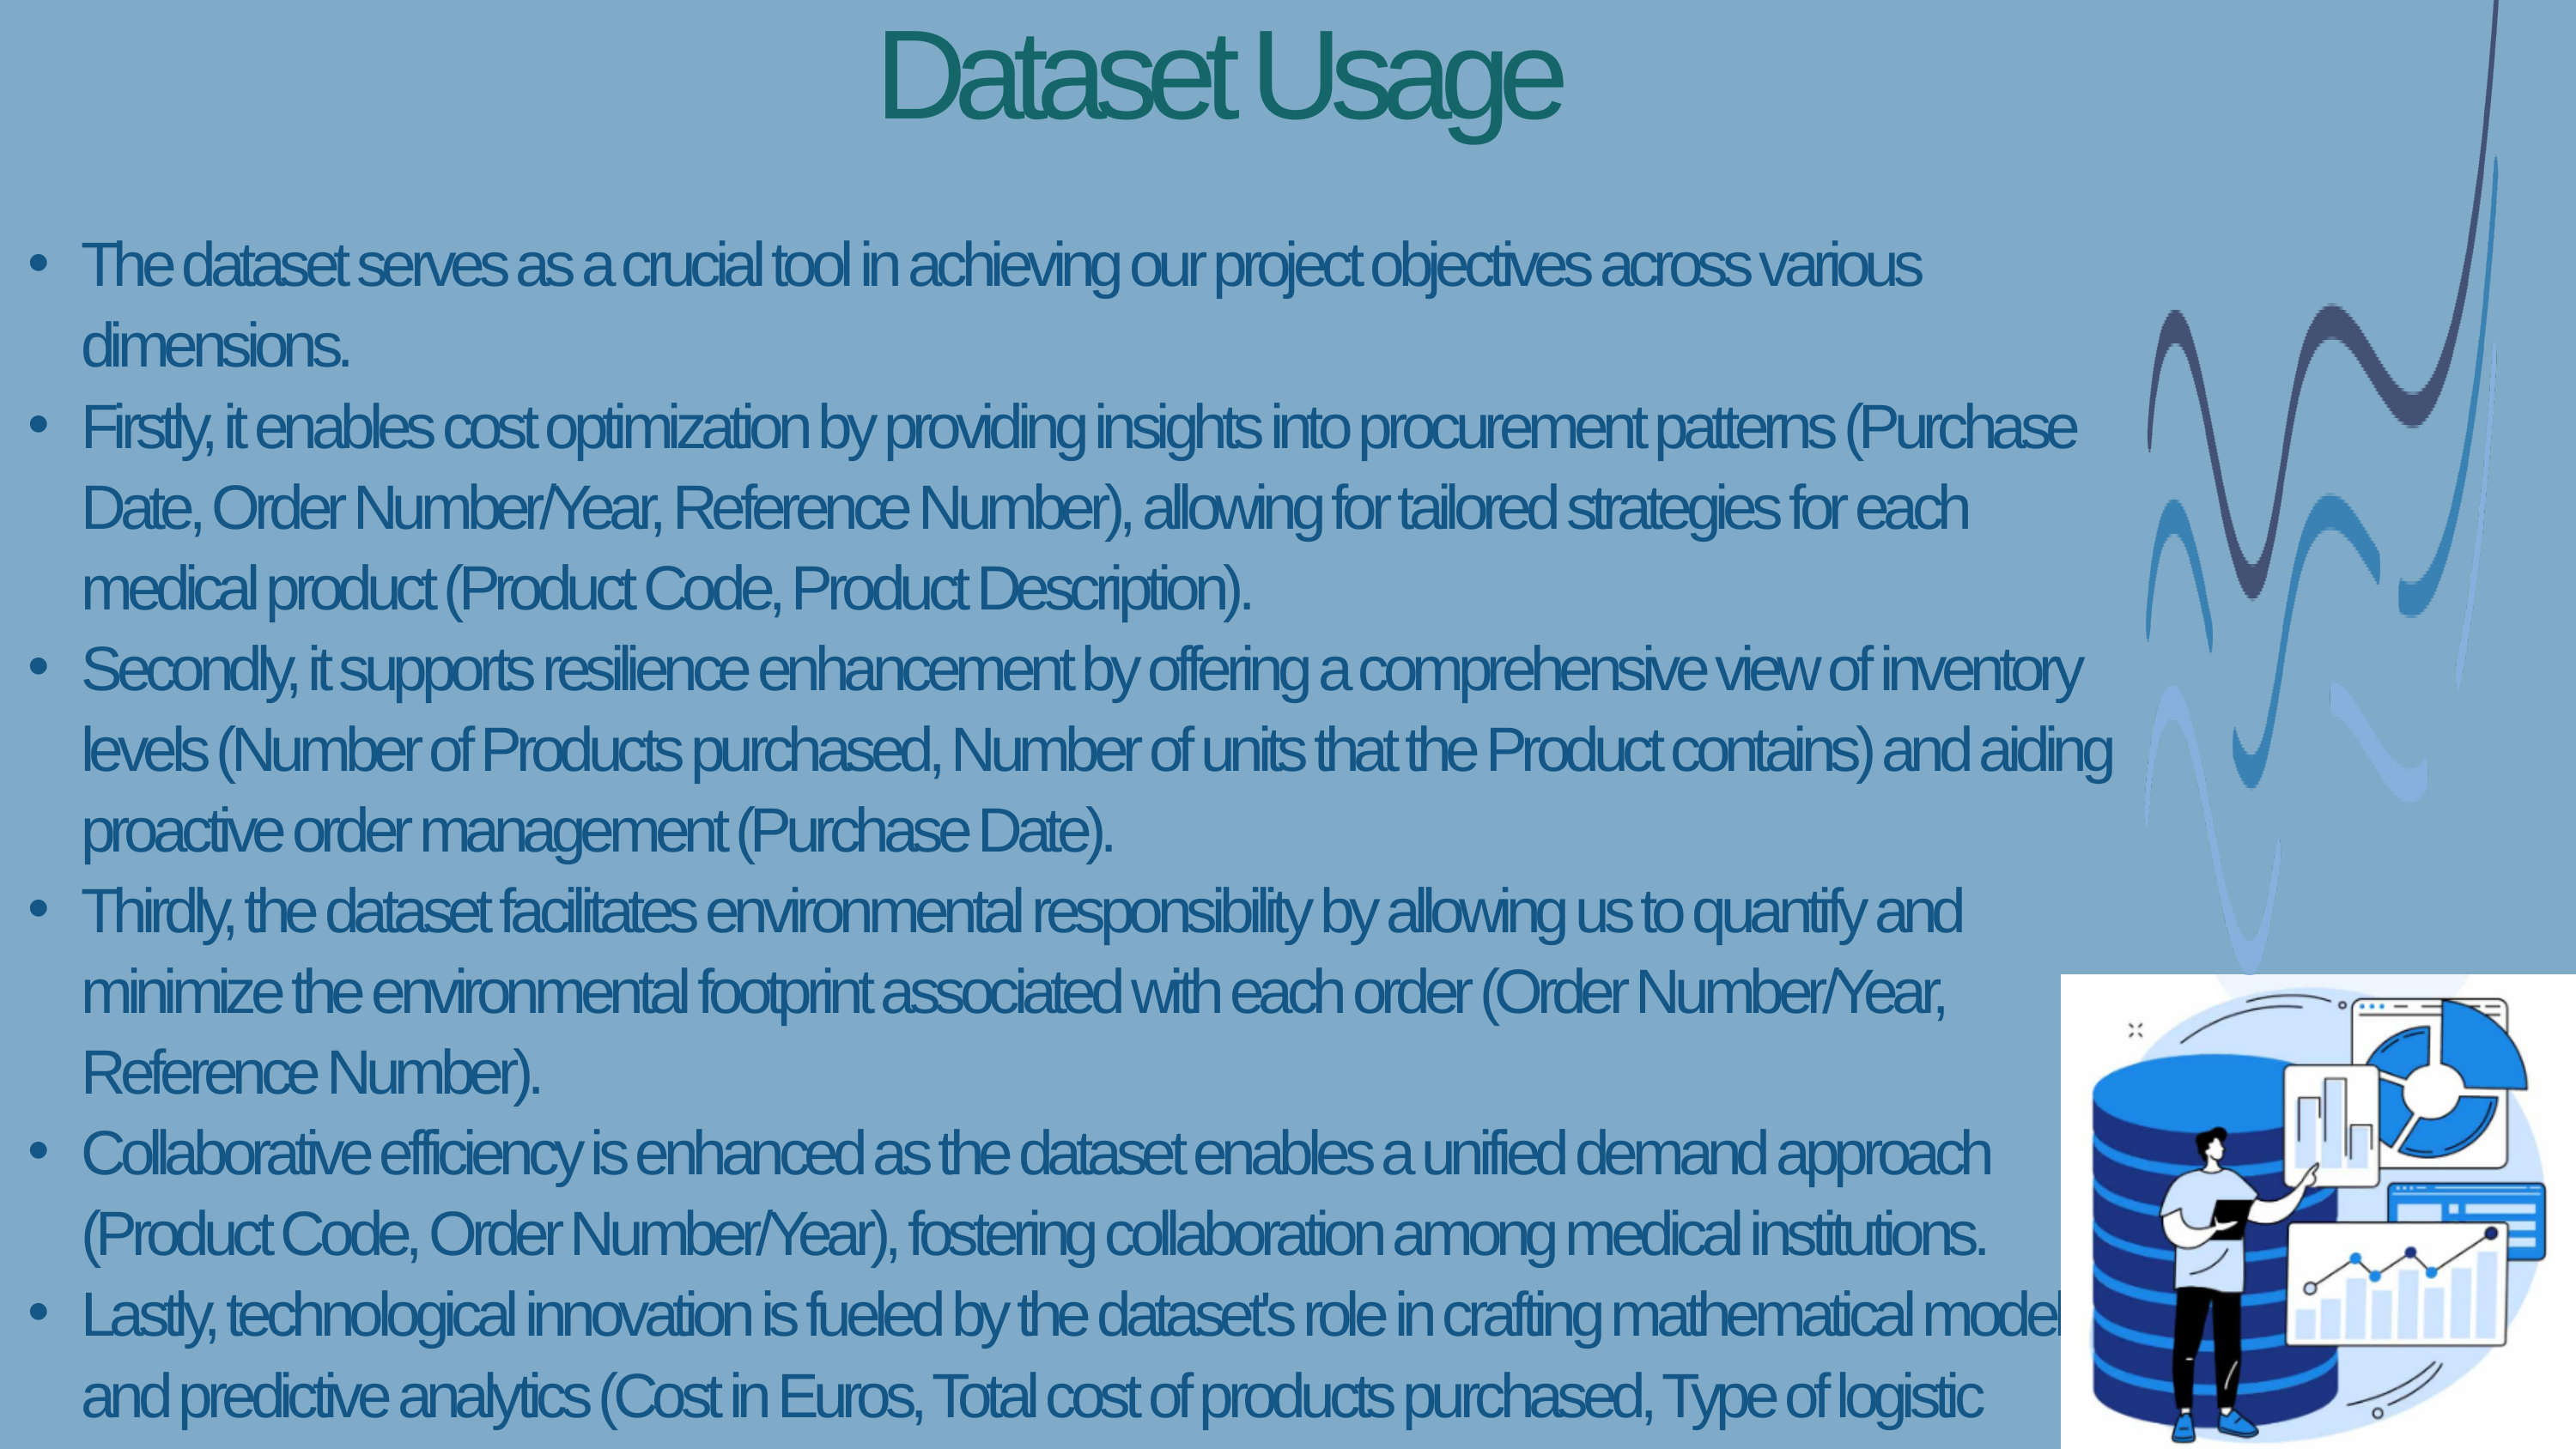

Dataset Usage
The dataset serves as a crucial tool in achieving our project objectives across various dimensions.
Firstly, it enables cost optimization by providing insights into procurement patterns (Purchase Date, Order Number/Year, Reference Number), allowing for tailored strategies for each medical product (Product Code, Product Description).
Secondly, it supports resilience enhancement by offering a comprehensive view of inventory levels (Number of Products purchased, Number of units that the Product contains) and aiding proactive order management (Purchase Date).
Thirdly, the dataset facilitates environmental responsibility by allowing us to quantify and minimize the environmental footprint associated with each order (Order Number/Year, Reference Number).
Collaborative efficiency is enhanced as the dataset enables a unified demand approach (Product Code, Order Number/Year), fostering collaboration among medical institutions.
Lastly, technological innovation is fueled by the dataset's role in crafting mathematical models and predictive analytics (Cost in Euros, Total cost of products purchased, Type of logistic distribution of product), paving the way for holistic solutions in healthcare supply chain management.